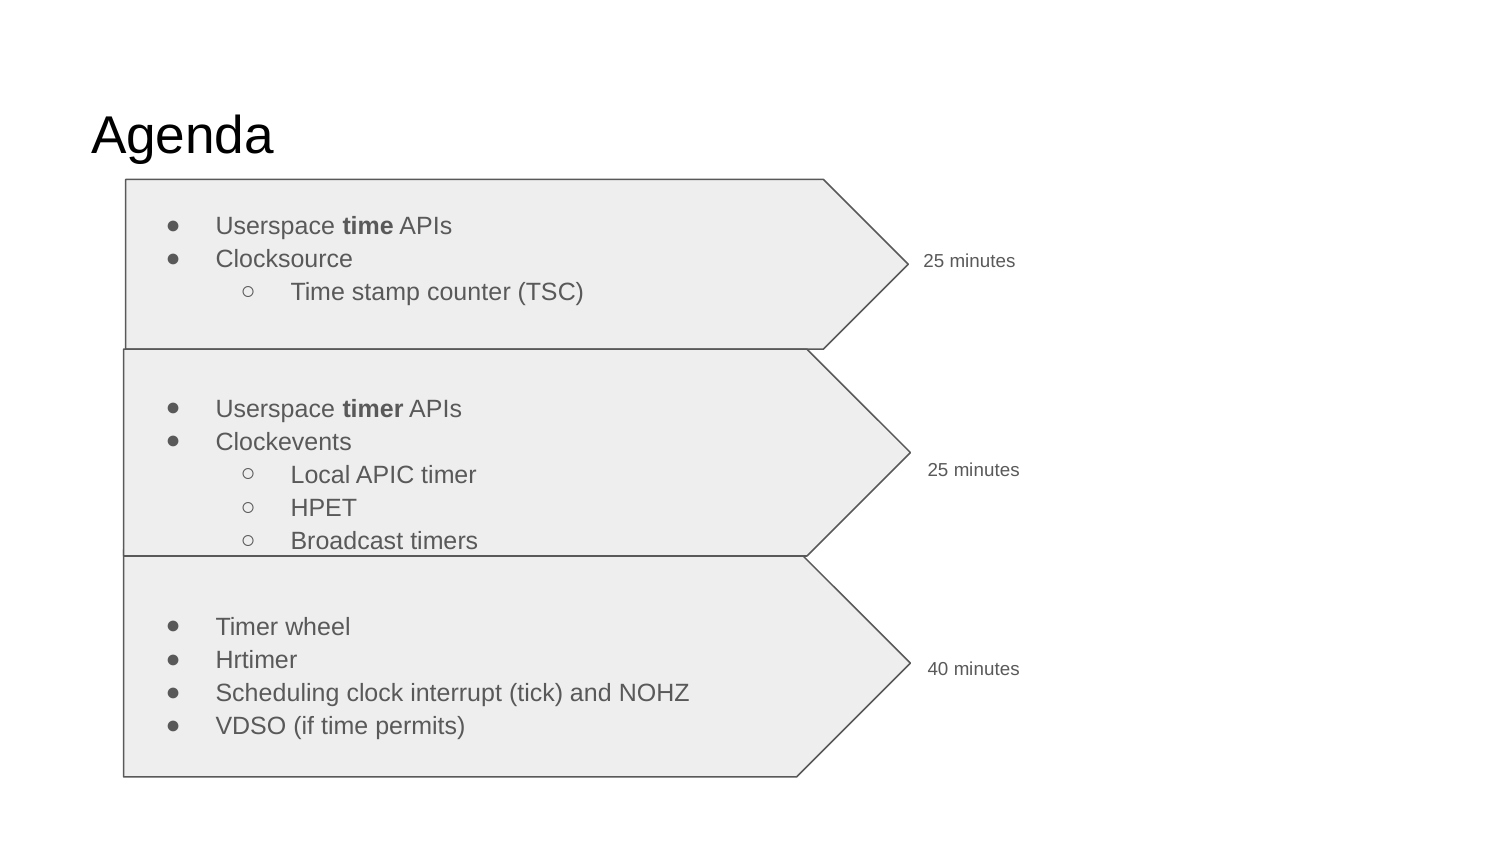

# Agenda

Userspace time APIs
Clocksource
Time stamp counter (TSC)

Userspace timer APIs
Clockevents
Local APIC timer
HPET
Broadcast timers

Timer wheel
Hrtimer
Scheduling clock interrupt (tick) and NOHZ
VDSO (if time permits)
25 minutes

25 minutes

40 minutes